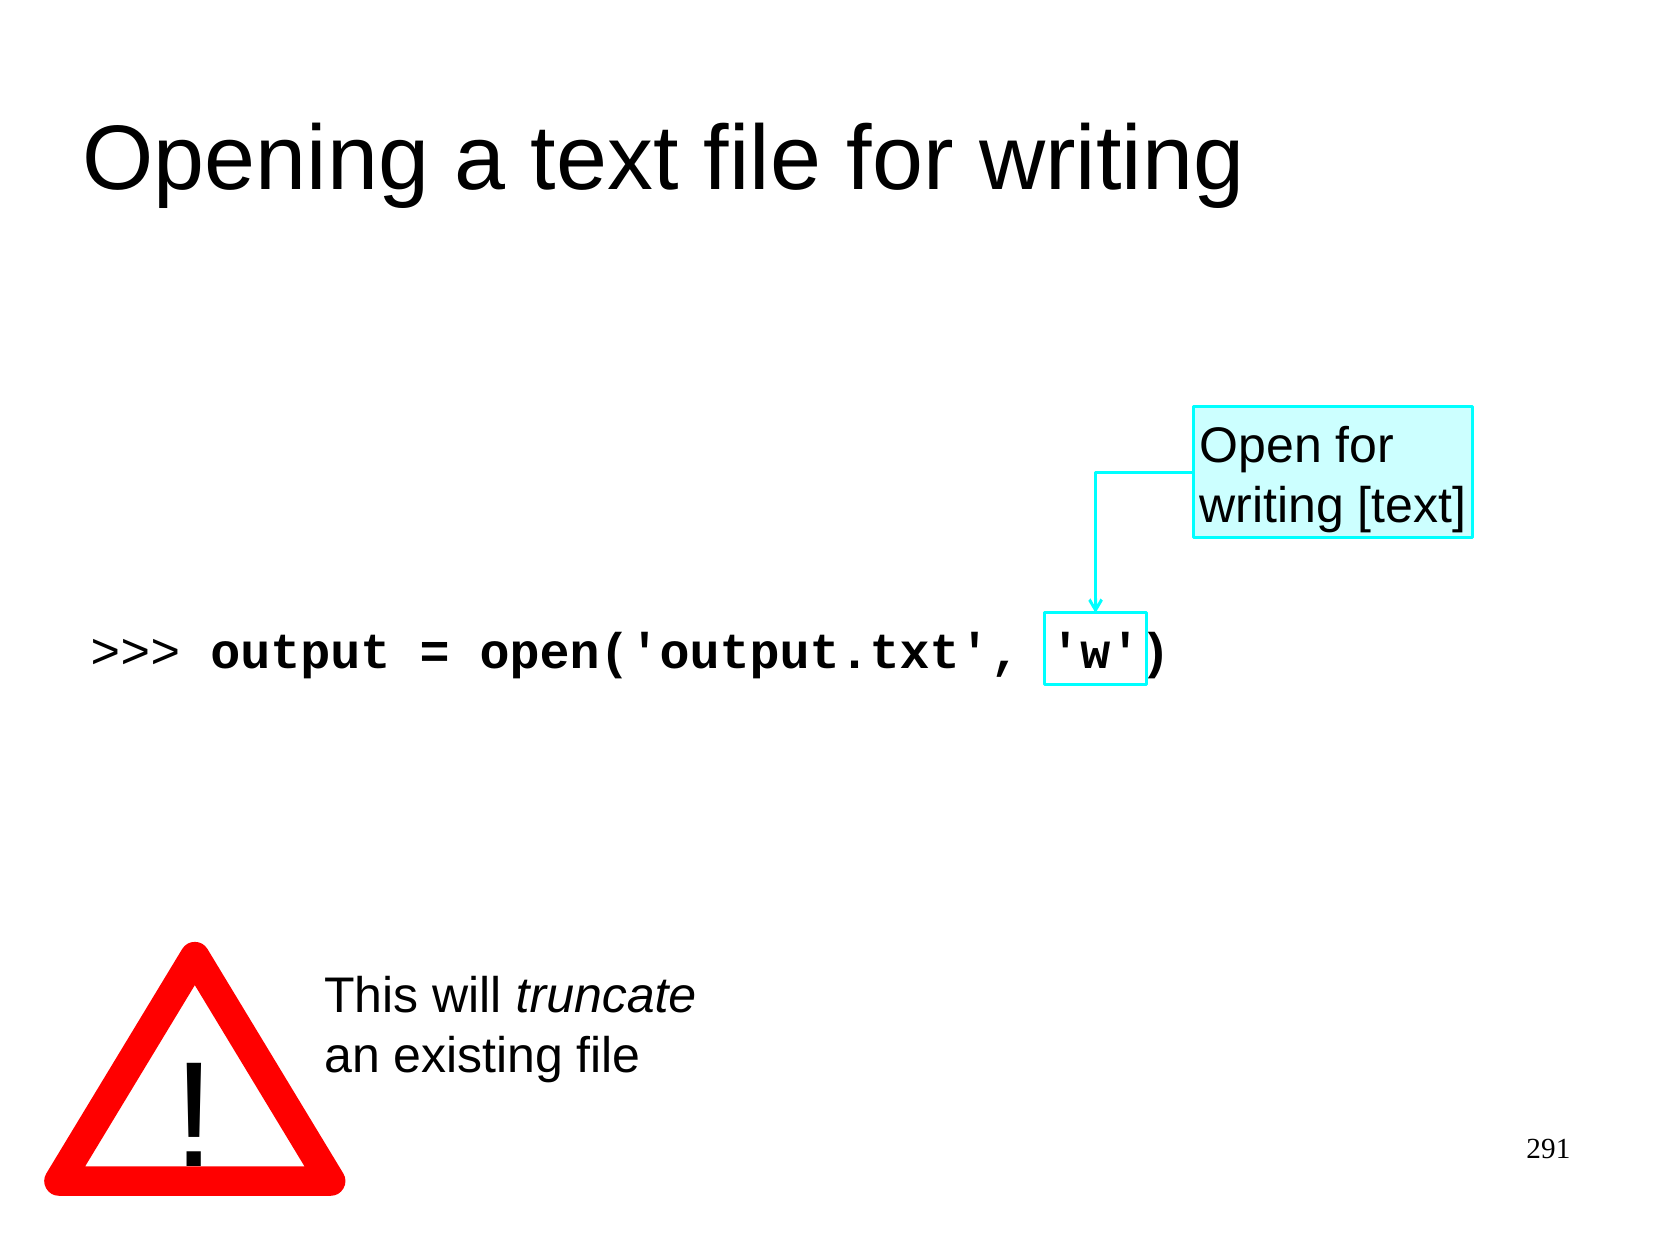

Opening a text file for writing
Open for
writing [text]
>>>
output
=
open
(
'output.txt'
,
'w'
)
!
This will truncate
an existing file
291